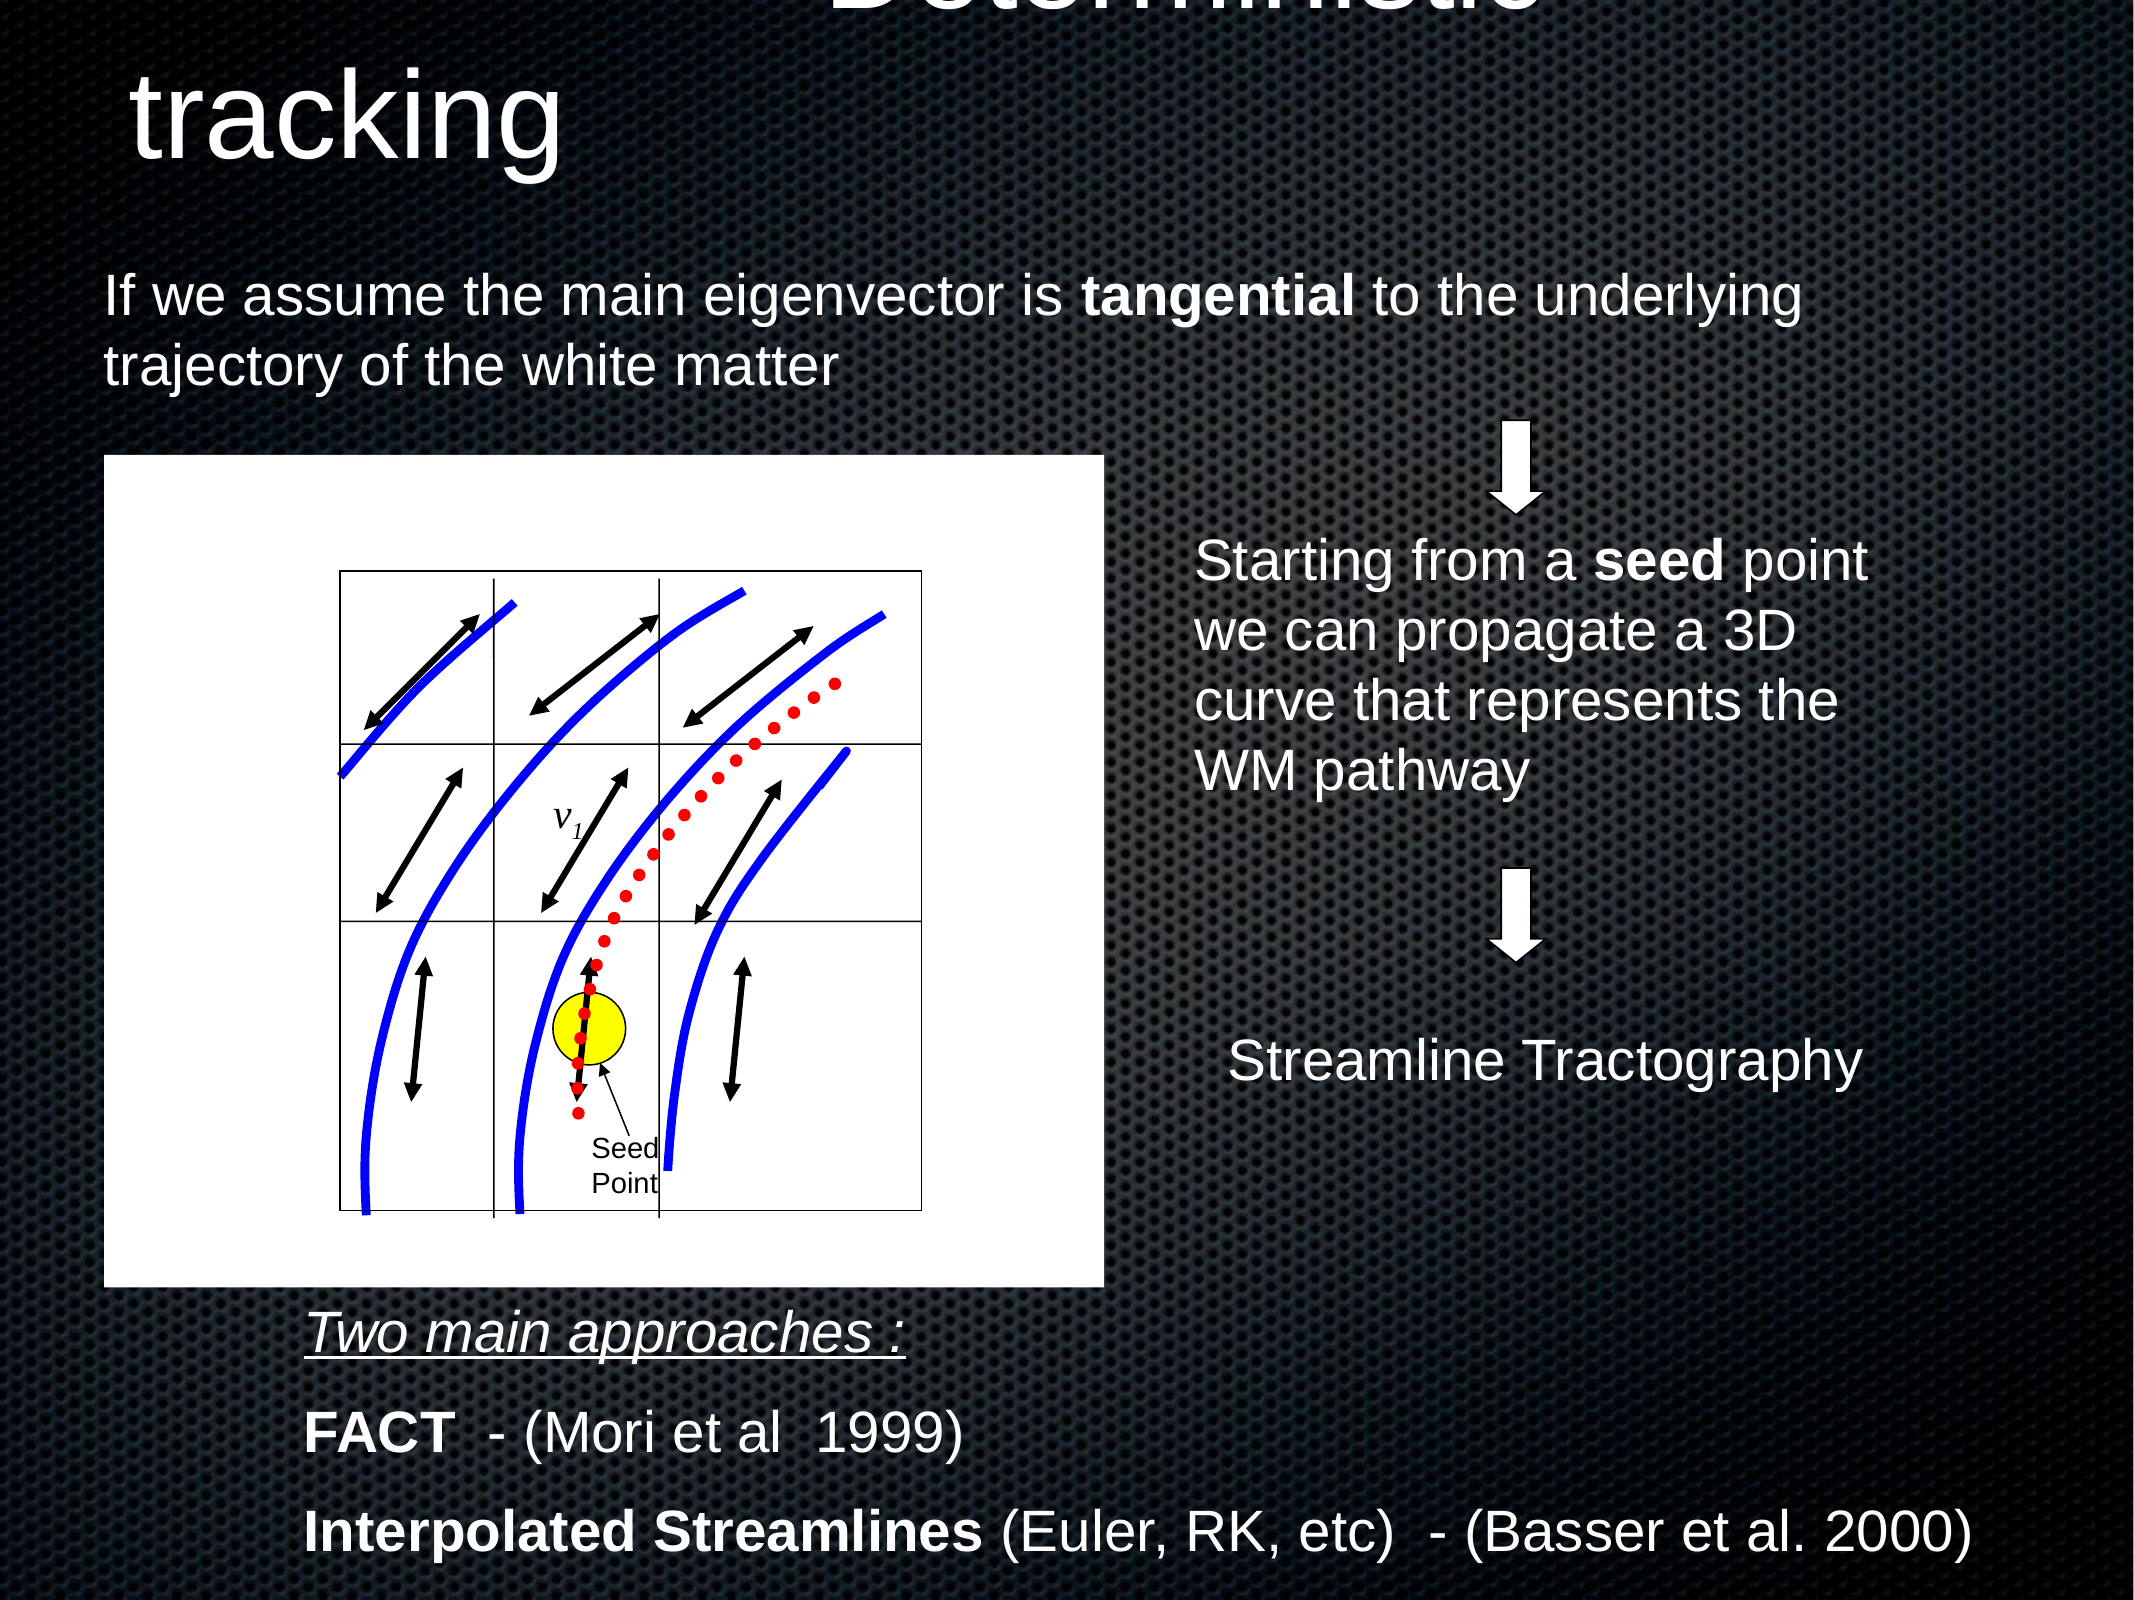

# Deterministic tracking
If we assume the main eigenvector is tangential to the underlying trajectory of the white matter

Starting from a seed point we can propagate a 3D curve that represents the WM pathway

v1

Two main approaches :
FACT  - (Mori et al  1999)
Interpolated Streamlines (Euler, RK, etc)  - (Basser et al. 2000)

Streamline Tractography

Seed Point